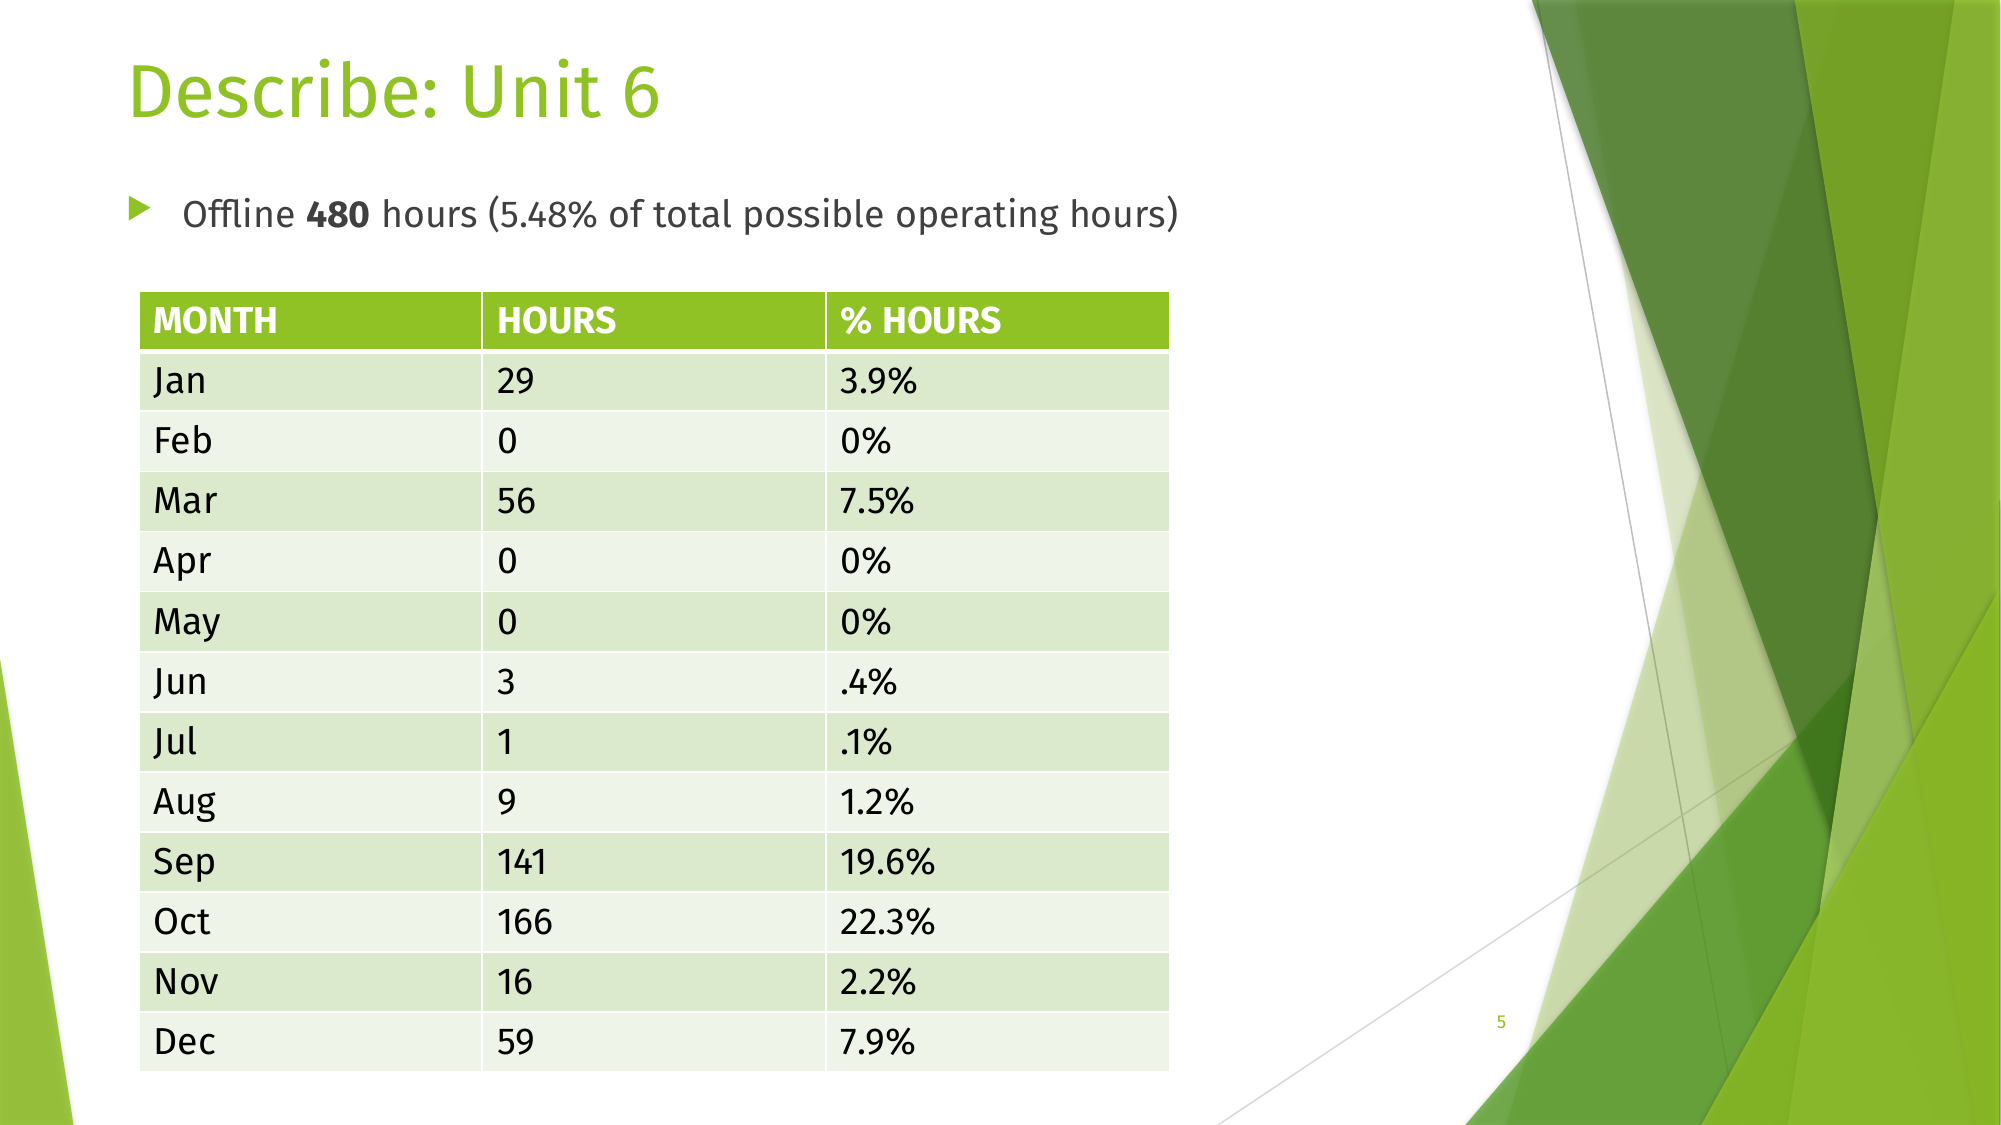

# Describe: Unit 6
Offline 480 hours (5.48% of total possible operating hours)

| MONTH | HOURS | % HOURS |
| --- | --- | --- |
| Jan | 29 | 3.9% |
| Feb | 0 | 0% |
| Mar | 56 | 7.5% |
| Apr | 0 | 0% |
| May | 0 | 0% |
| Jun | 3 | .4% |
| Jul | 1 | .1% |
| Aug | 9 | 1.2% |
| Sep | 141 | 19.6% |
| Oct | 166 | 22.3% |
| Nov | 16 | 2.2% |
| Dec | 59 | 7.9% |
5